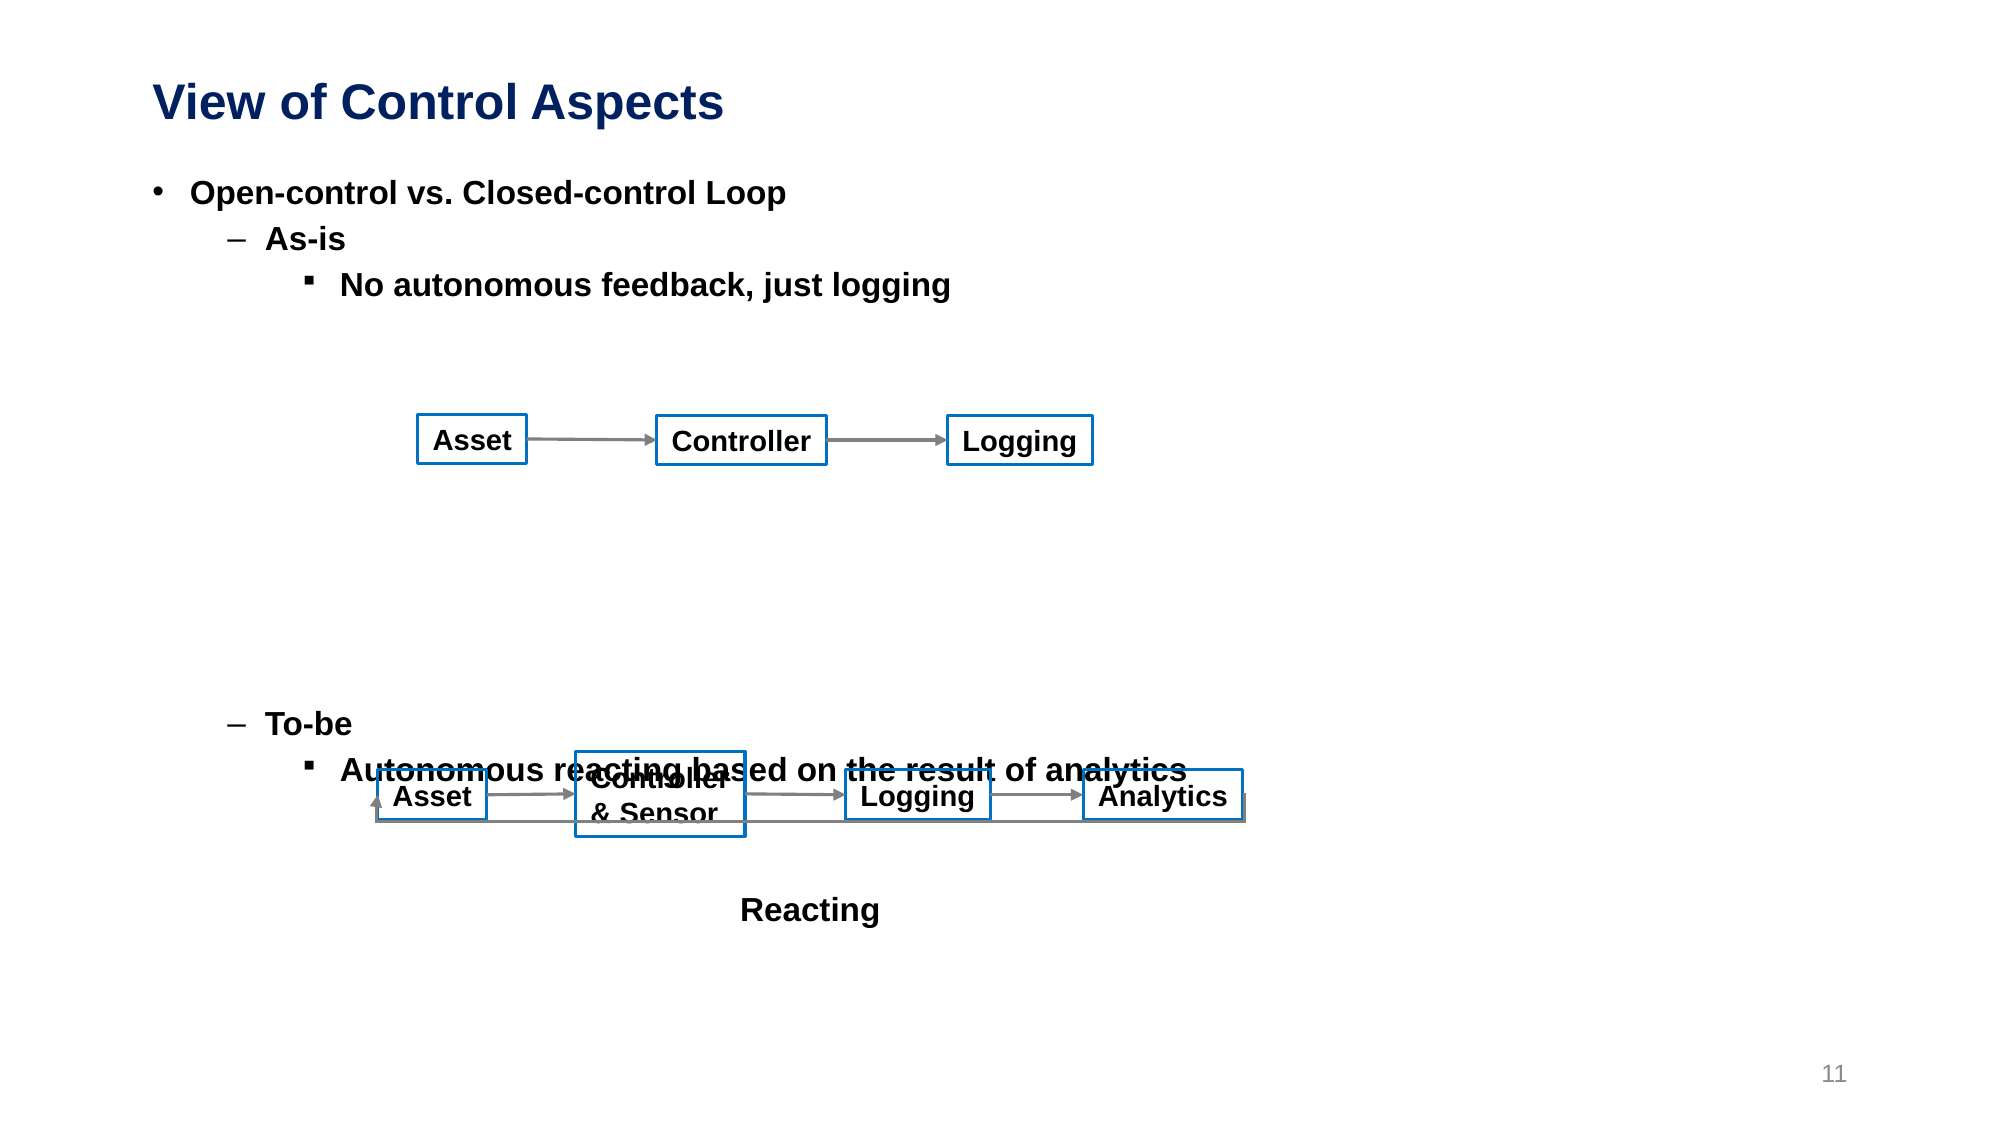

# View of Control Aspects
Open-control vs. Closed-control Loop
As-is
No autonomous feedback, just logging

To-be
Autonomous reacting based on the result of analytics

Asset
Controller
Logging
Controller
& Sensor
Logging
Analytics
Asset
Reacting
11